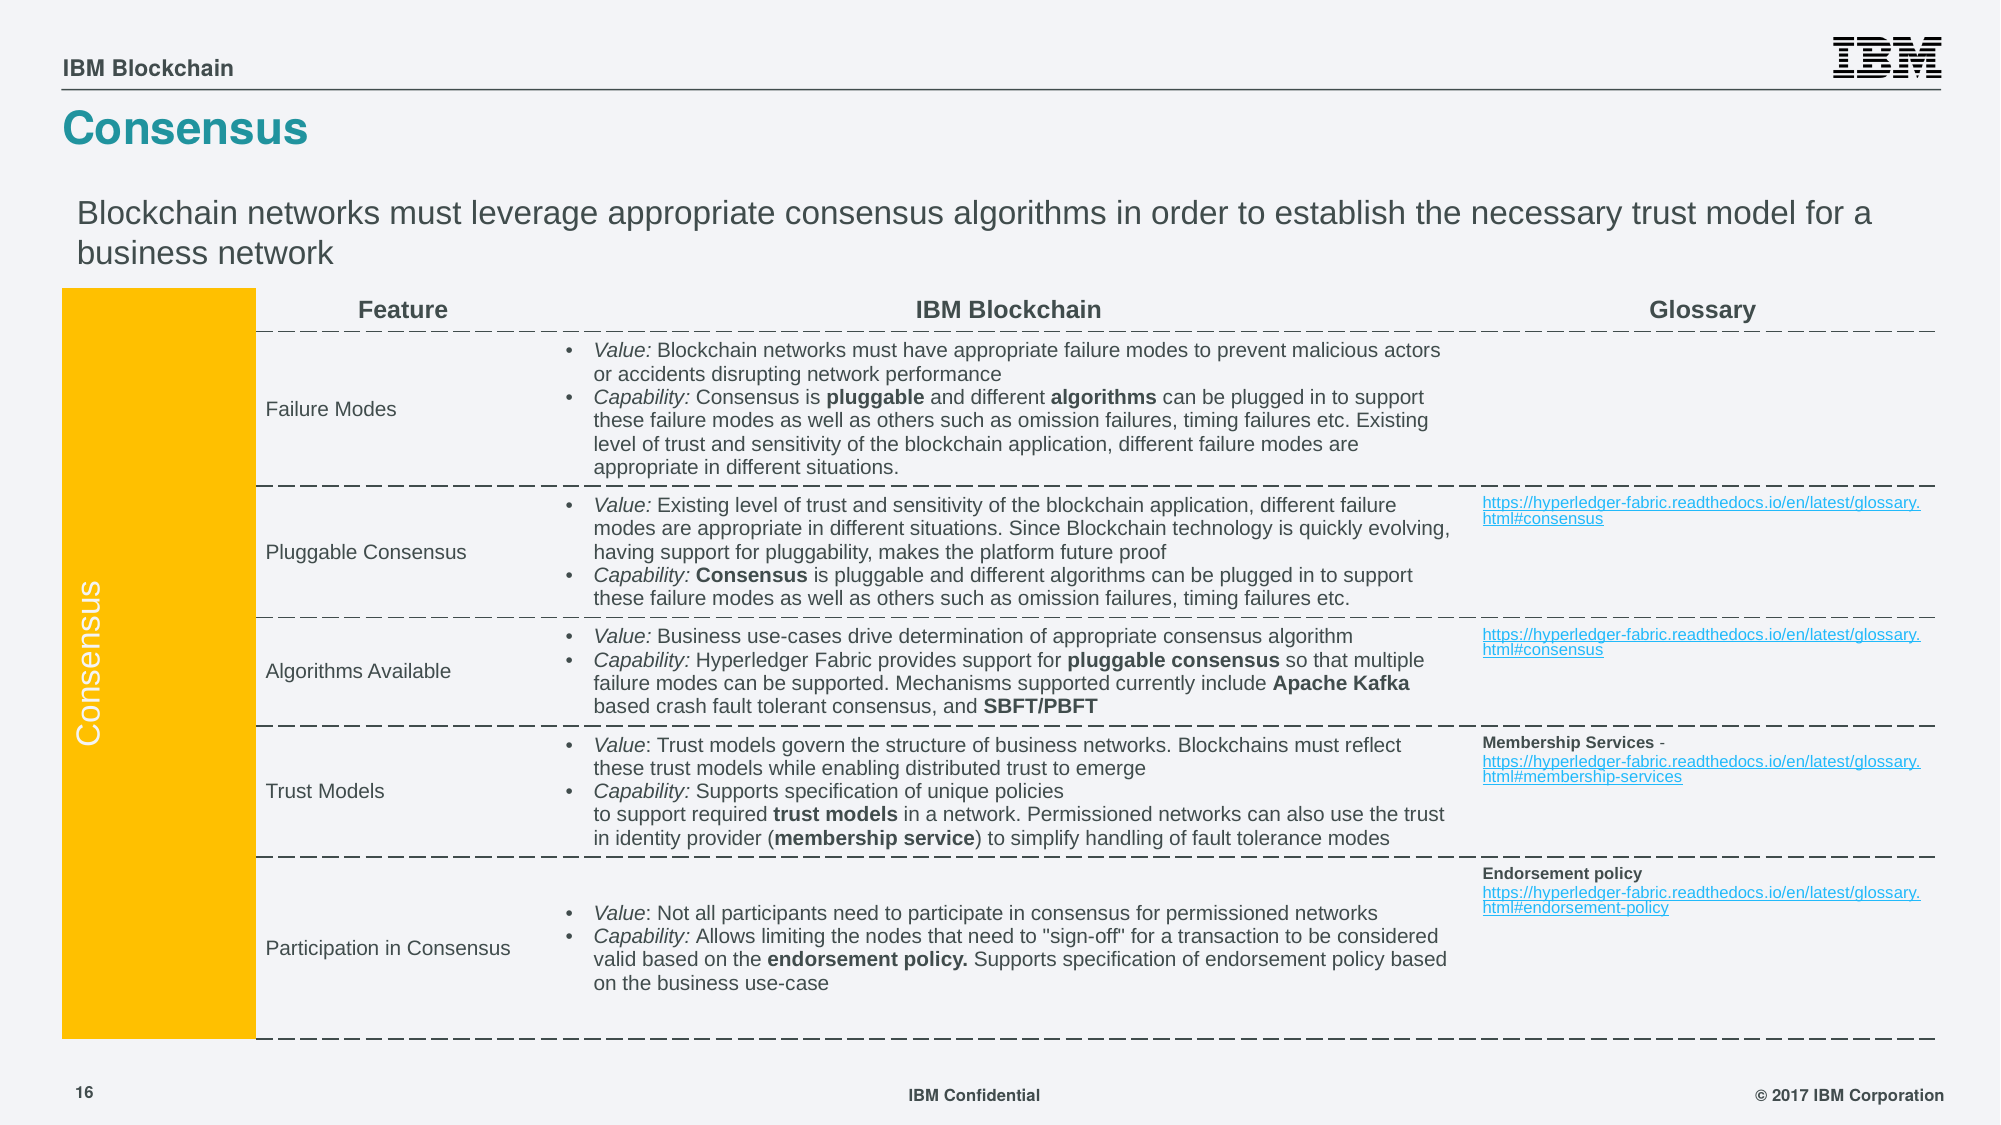

# Consensus
Blockchain networks must leverage appropriate consensus algorithms in order to establish the necessary trust model for a business network
| Consensus | Feature | IBM Blockchain | Glossary |
| --- | --- | --- | --- |
|  | Failure Modes | Value: Blockchain networks must have appropriate failure modes to prevent malicious actors or accidents disrupting network performance Capability: Consensus is pluggable and different algorithms can be plugged in to support these failure modes as well as others such as omission failures, timing failures etc. Existing level of trust and sensitivity of the blockchain application, different failure modes are appropriate in different situations. |  |
|  | Pluggable Consensus | Value: Existing level of trust and sensitivity of the blockchain application, different failure modes are appropriate in different situations. Since Blockchain technology is quickly evolving, having support for pluggability, makes the platform future proof Capability: Consensus is pluggable and different algorithms can be plugged in to support these failure modes as well as others such as omission failures, timing failures etc. | https://hyperledger-fabric.readthedocs.io/en/latest/glossary.html#consensus |
|  | Algorithms Available | Value: Business use-cases drive determination of appropriate consensus algorithm Capability: Hyperledger Fabric provides support for pluggable consensus so that multiple failure modes can be supported. Mechanisms supported currently include Apache Kafka based crash fault tolerant consensus, and SBFT/PBFT | https://hyperledger-fabric.readthedocs.io/en/latest/glossary.html#consensus |
|  | Trust Models | Value: Trust models govern the structure of business networks. Blockchains must reflect these trust models while enabling distributed trust to emerge Capability: Supports specification of unique policies to support required trust models in a network. Permissioned networks can also use the trust in identity provider (membership service) to simplify handling of fault tolerance modes | Membership Services - https://hyperledger-fabric.readthedocs.io/en/latest/glossary.html#membership-services |
|  | Participation in Consensus | Value: Not all participants need to participate in consensus for permissioned networks Capability: Allows limiting the nodes that need to "sign-off" for a transaction to be considered valid based on the endorsement policy. Supports specification of endorsement policy based on the business use-case | Endorsement policy https://hyperledger-fabric.readthedocs.io/en/latest/glossary.html#endorsement-policy |